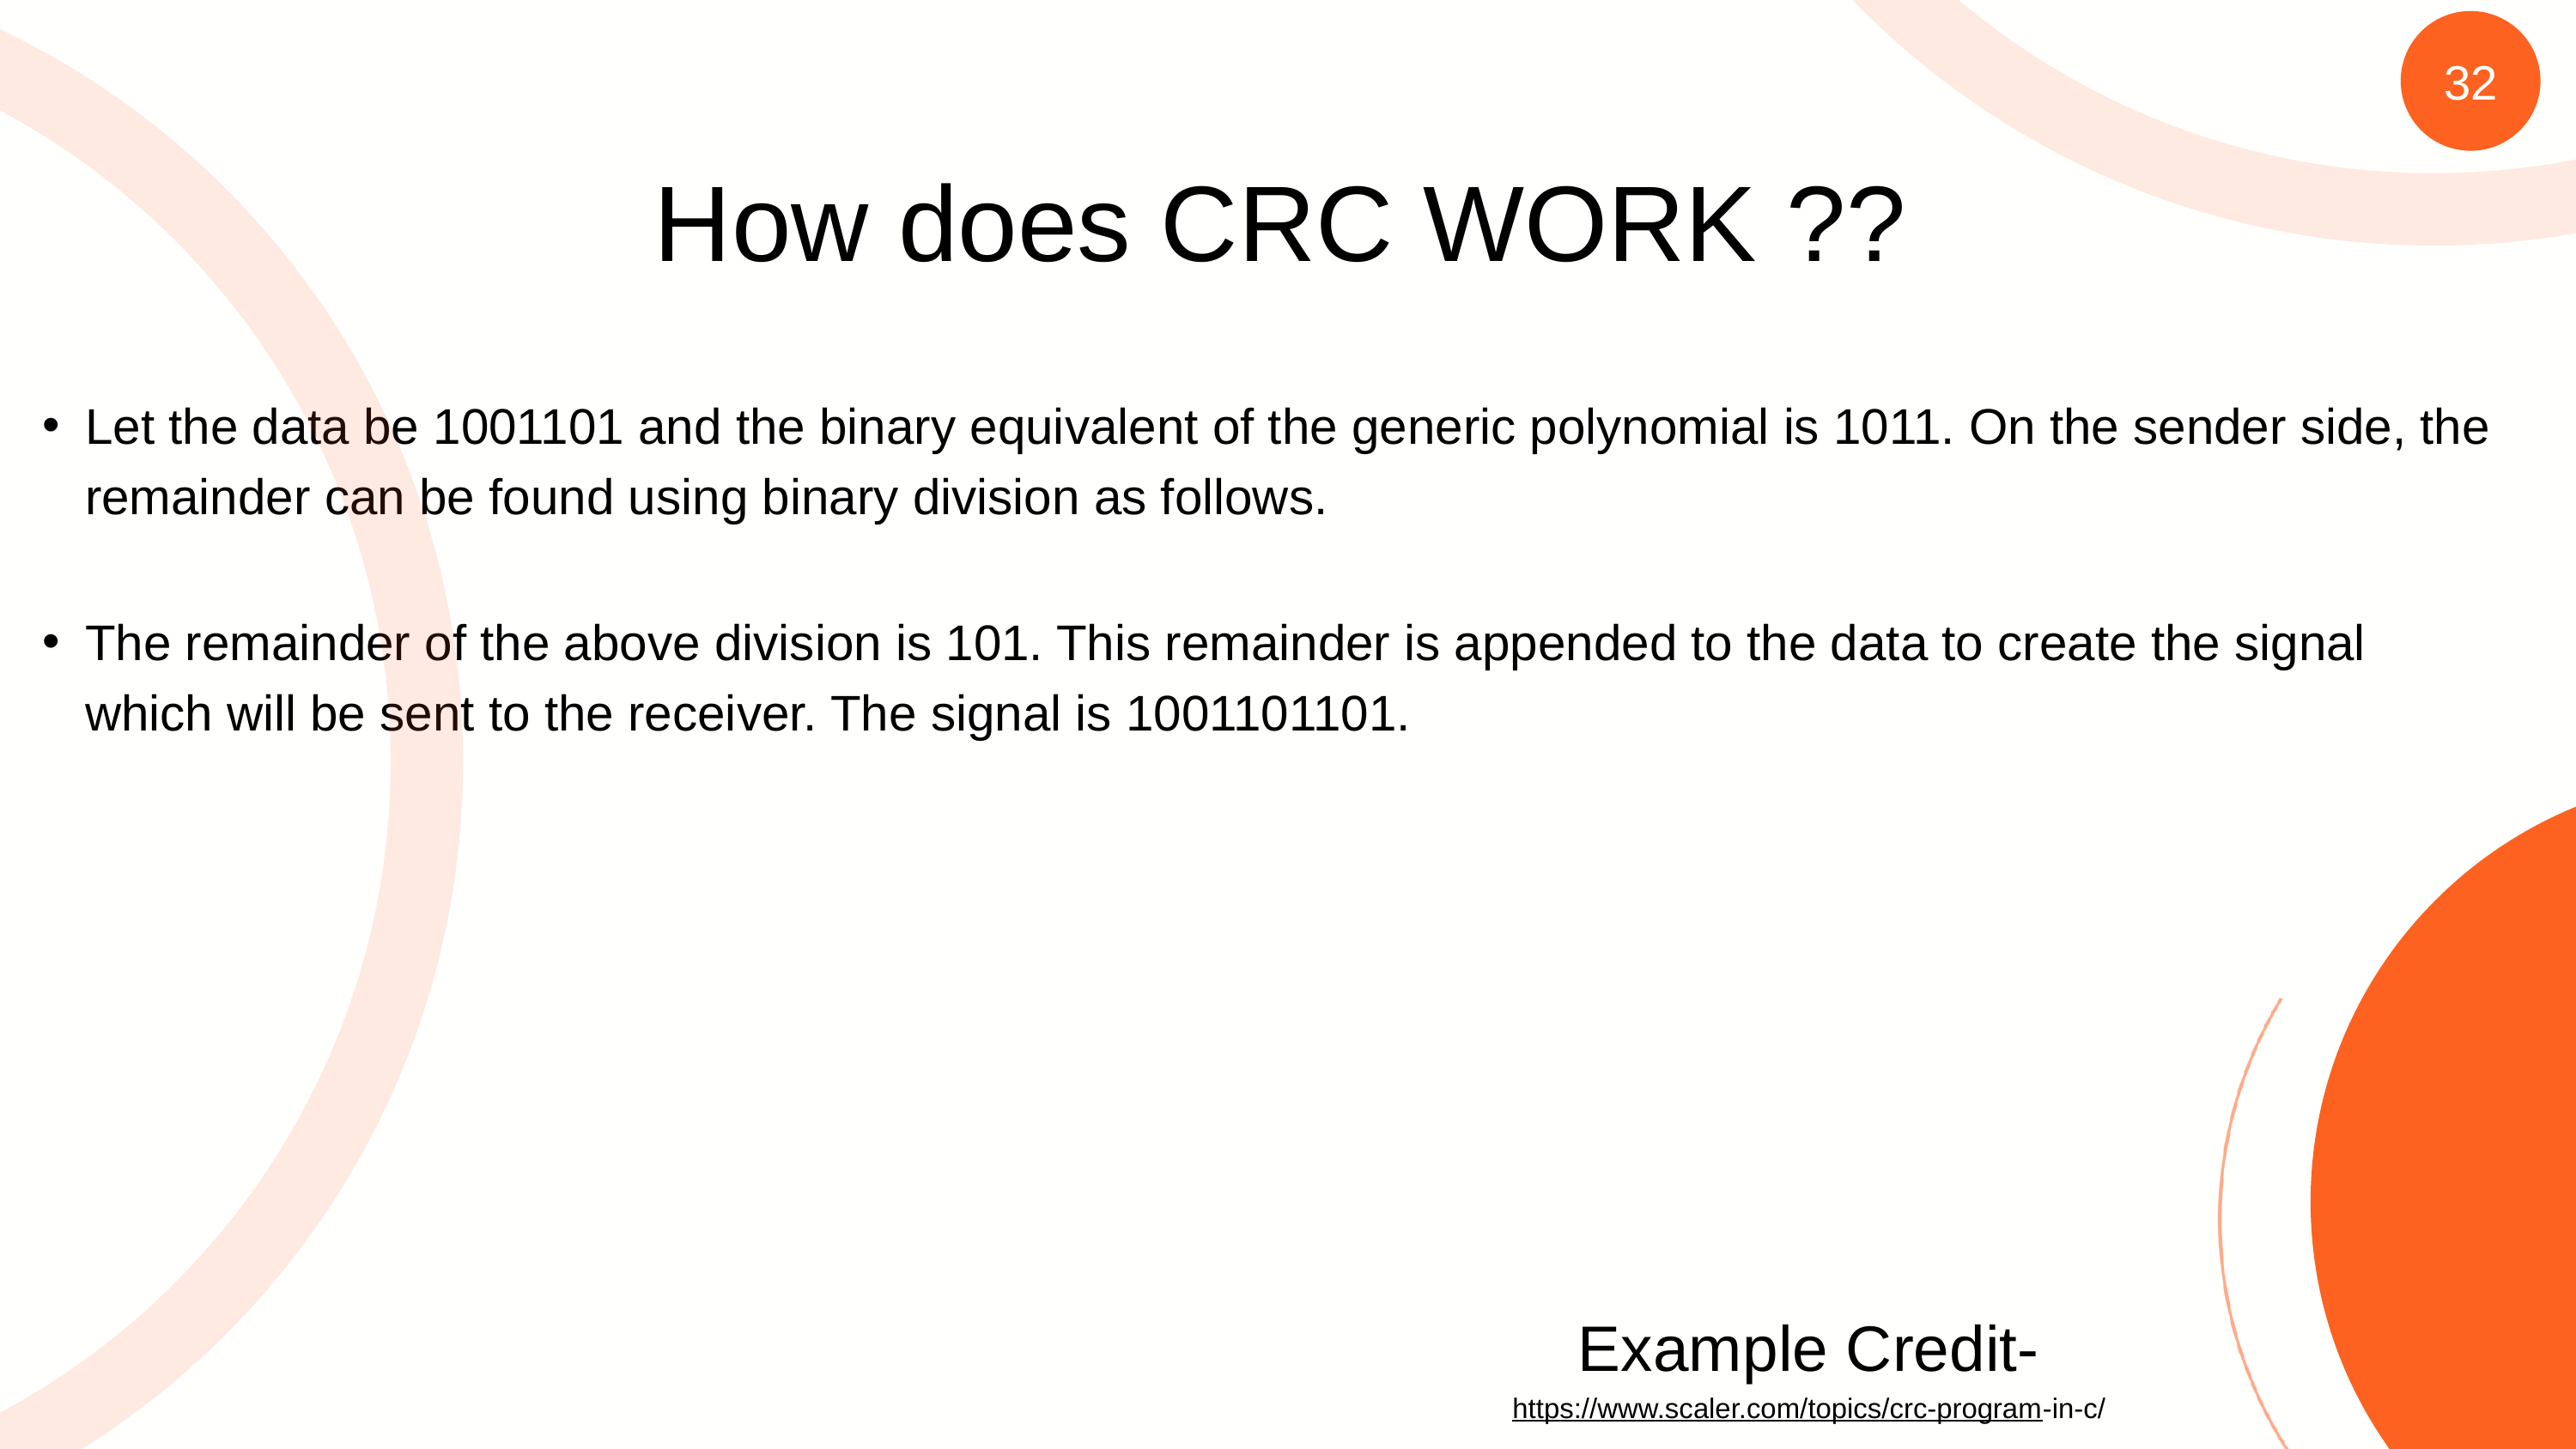

32
How does CRC WORK ??
Let the data be 1001101 and the binary equivalent of the generic polynomial is 1011. On the sender side, the remainder can be found using binary division as follows.
The remainder of the above division is 101. This remainder is appended to the data to create the signal which will be sent to the receiver. The signal is 1001101101.

Example Credit-
https://www.scaler.com/topics/crc-program-in-c/